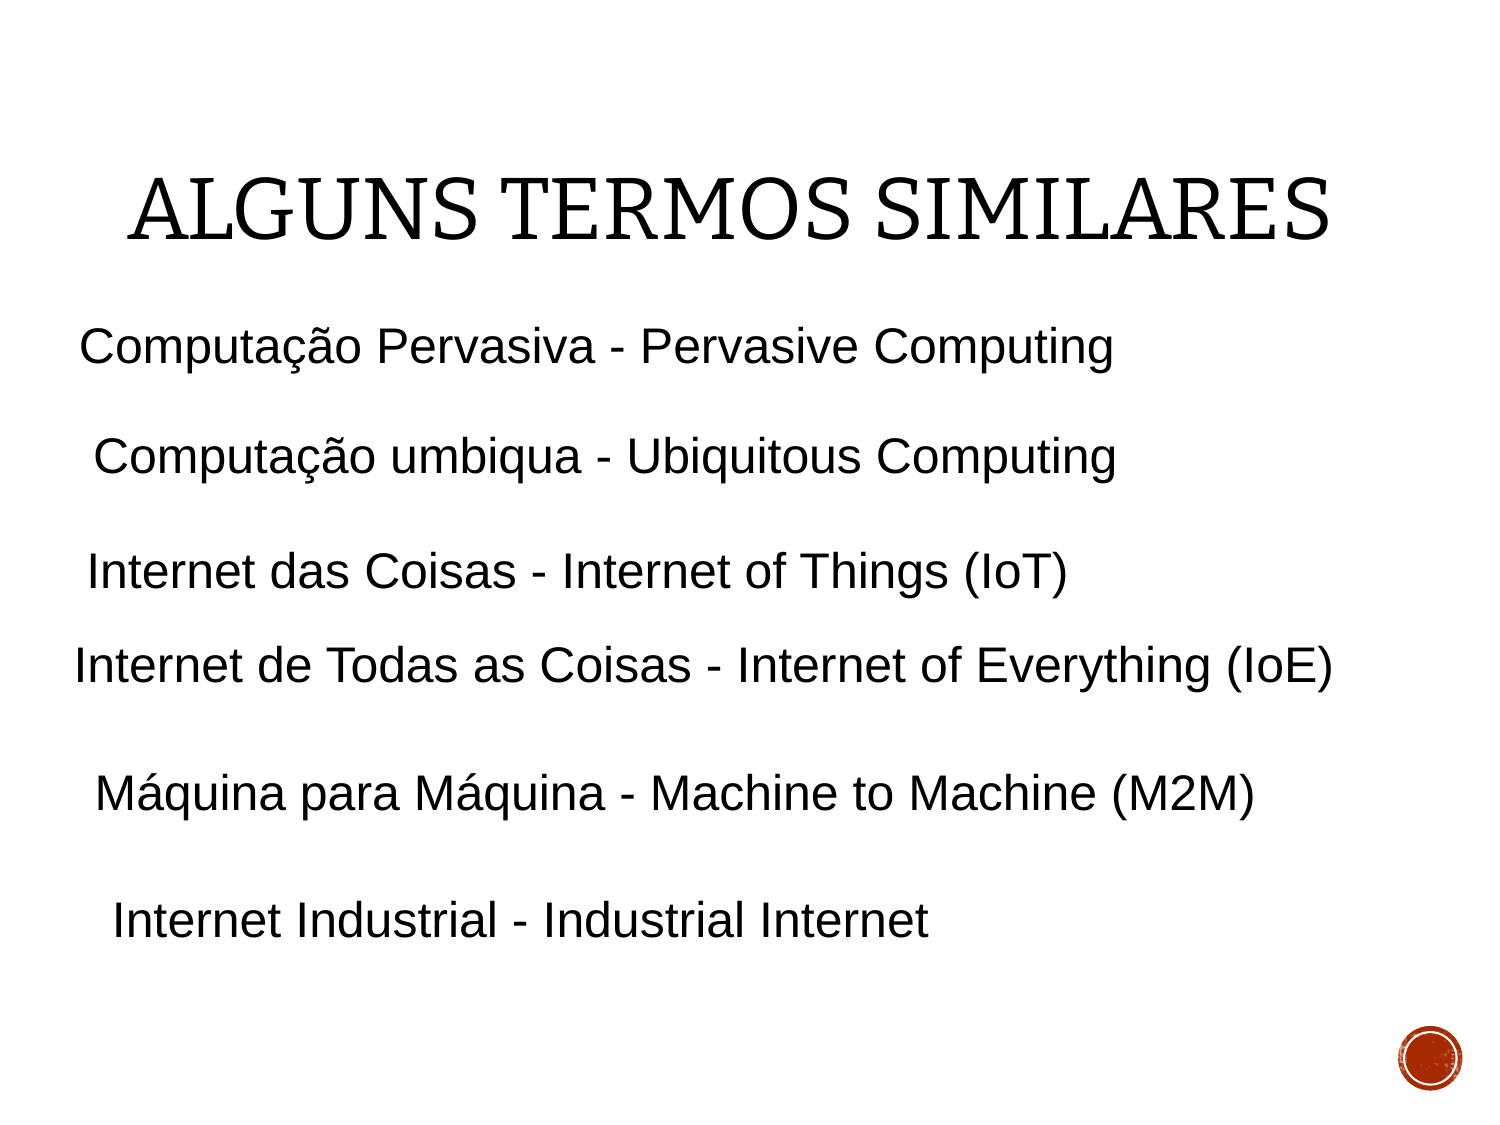

# Alguns termos similares
Computação Pervasiva - Pervasive Computing
Computação umbiqua - Ubiquitous Computing
Internet das Coisas - Internet of Things (IoT)
Internet de Todas as Coisas - Internet of Everything (IoE)
Máquina para Máquina - Machine to Machine (M2M)
Internet Industrial - Industrial Internet